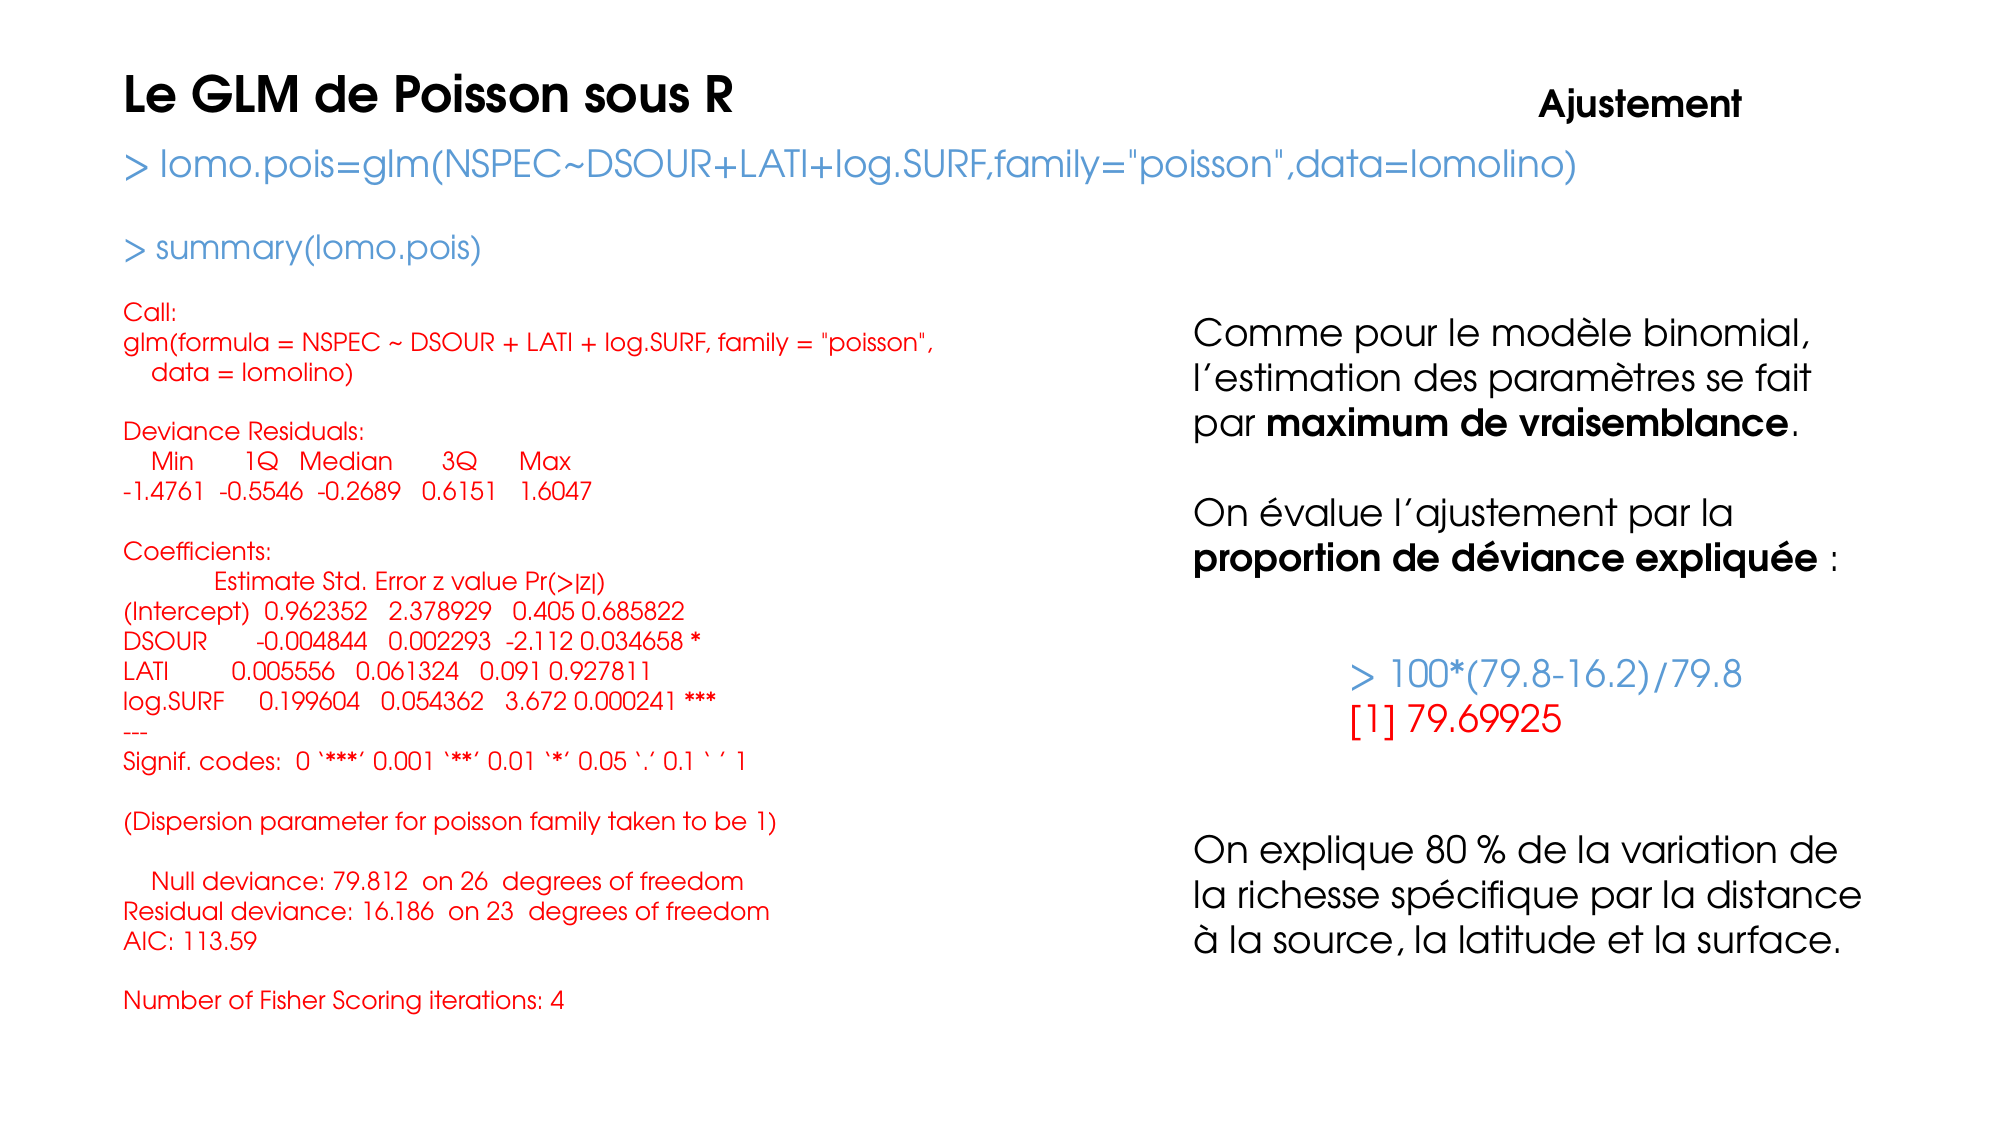

Le GLM de Poisson sous R
Ajustement
> lomo.pois=glm(NSPEC~DSOUR+LATI+log.SURF,family="poisson",data=lomolino)
> summary(lomo.pois)

Call:
glm(formula = NSPEC ~ DSOUR + LATI + log.SURF, family = "poisson",
    data = lomolino)

Deviance Residuals:
    Min       1Q   Median       3Q      Max
-1.4761  -0.5546  -0.2689   0.6151   1.6047

Coefficients:
             Estimate Std. Error z value Pr(>|z|)
(Intercept)  0.962352   2.378929   0.405 0.685822
DSOUR       -0.004844   0.002293  -2.112 0.034658 *
LATI         0.005556   0.061324   0.091 0.927811
log.SURF     0.199604   0.054362   3.672 0.000241 ***
---
Signif. codes:  0 ‘***’ 0.001 ‘**’ 0.01 ‘*’ 0.05 ‘.’ 0.1 ‘ ’ 1

(Dispersion parameter for poisson family taken to be 1)

    Null deviance: 79.812  on 26  degrees of freedom
Residual deviance: 16.186  on 23  degrees of freedom
AIC: 113.59

Number of Fisher Scoring iterations: 4
Comme pour le modèle binomial, l’estimation des paramètres se fait par maximum de vraisemblance.

On évalue l’ajustement par la proportion de déviance expliquée :
> 100*(79.8-16.2)/79.8
[1] 79.69925
On explique 80 % de la variation de la richesse spécifique par la distance à la source, la latitude et la surface.